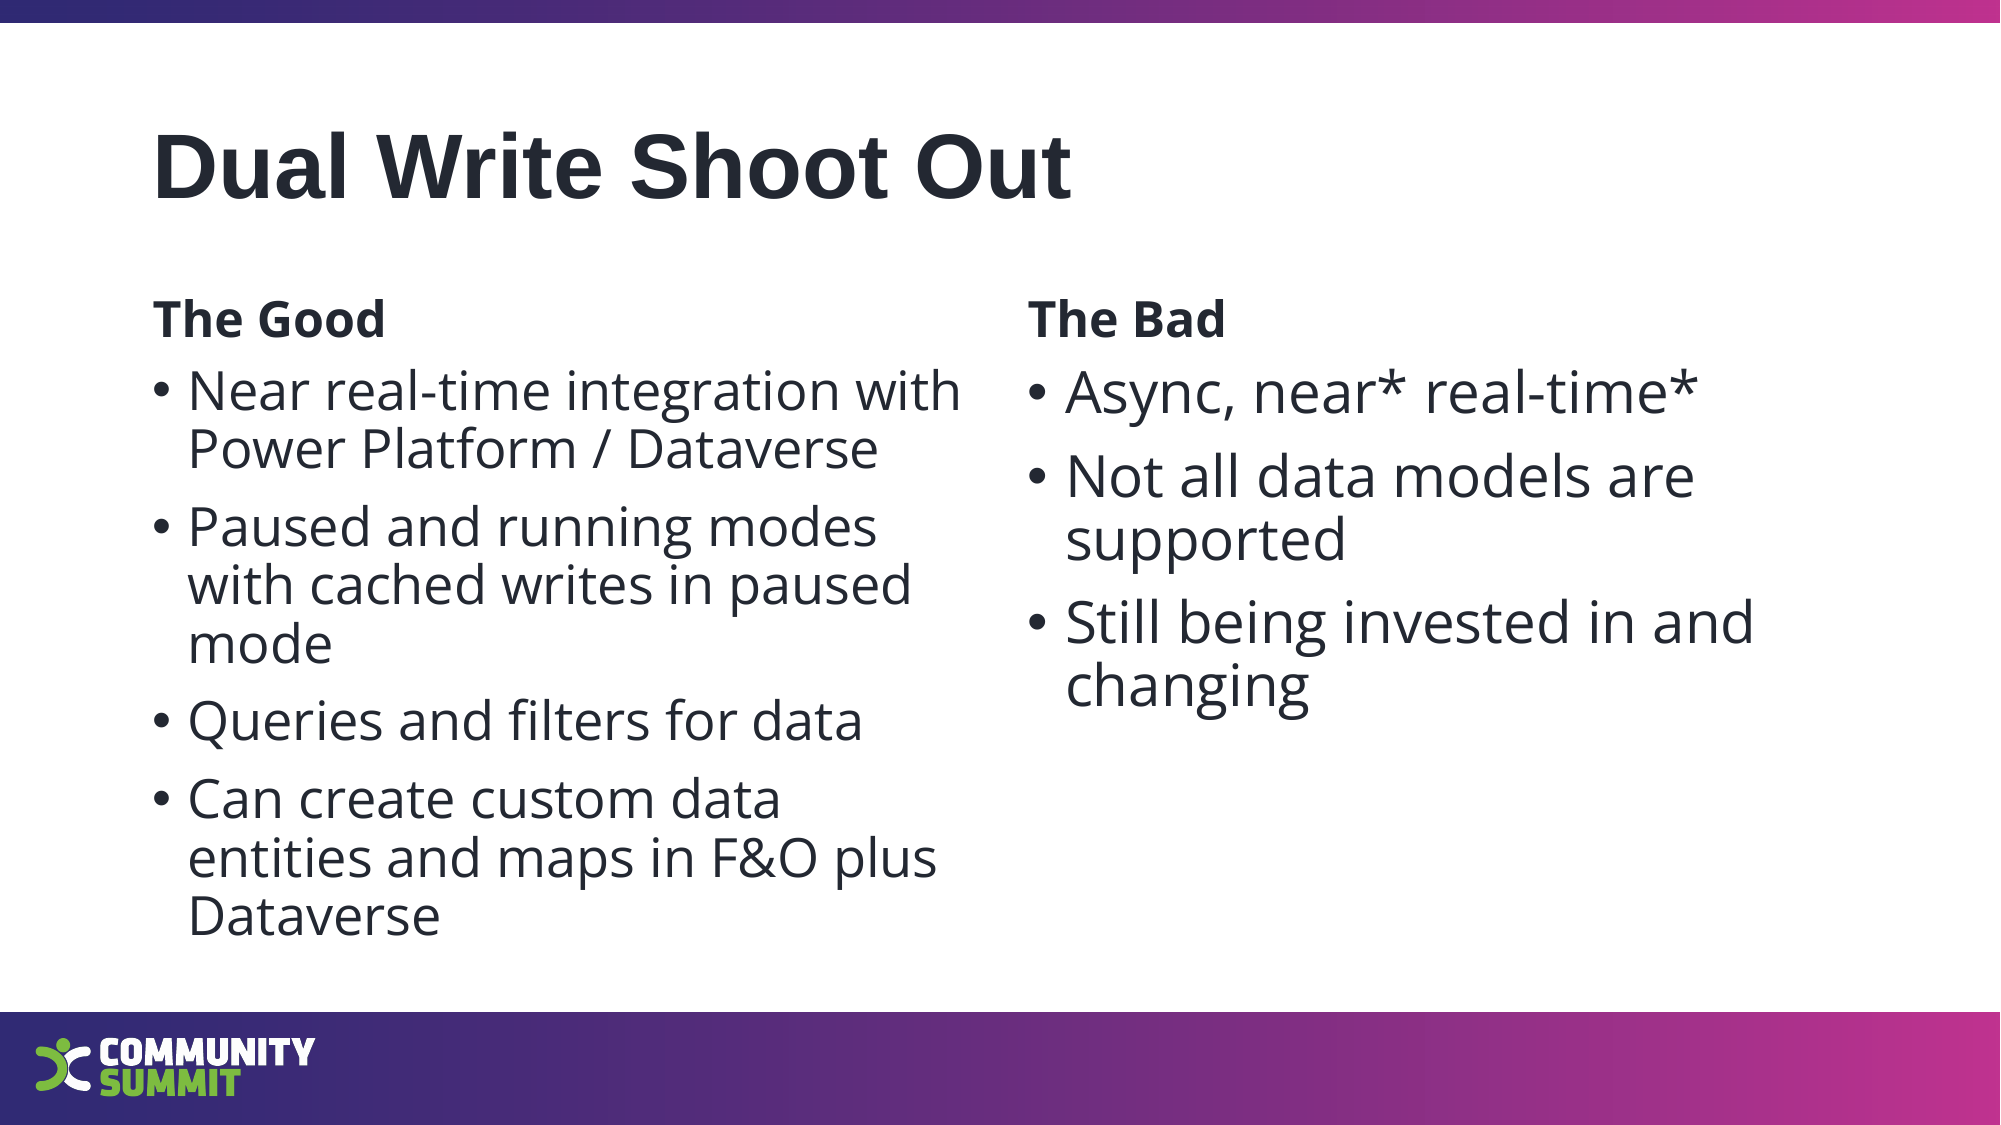

# Dual Write Shoot Out
The Good
The Bad
Near real-time integration with Power Platform / Dataverse
Paused and running modes with cached writes in paused mode
Queries and filters for data
Can create custom data entities and maps in F&O plus Dataverse
Async, near* real-time*
Not all data models are supported
Still being invested in and changing